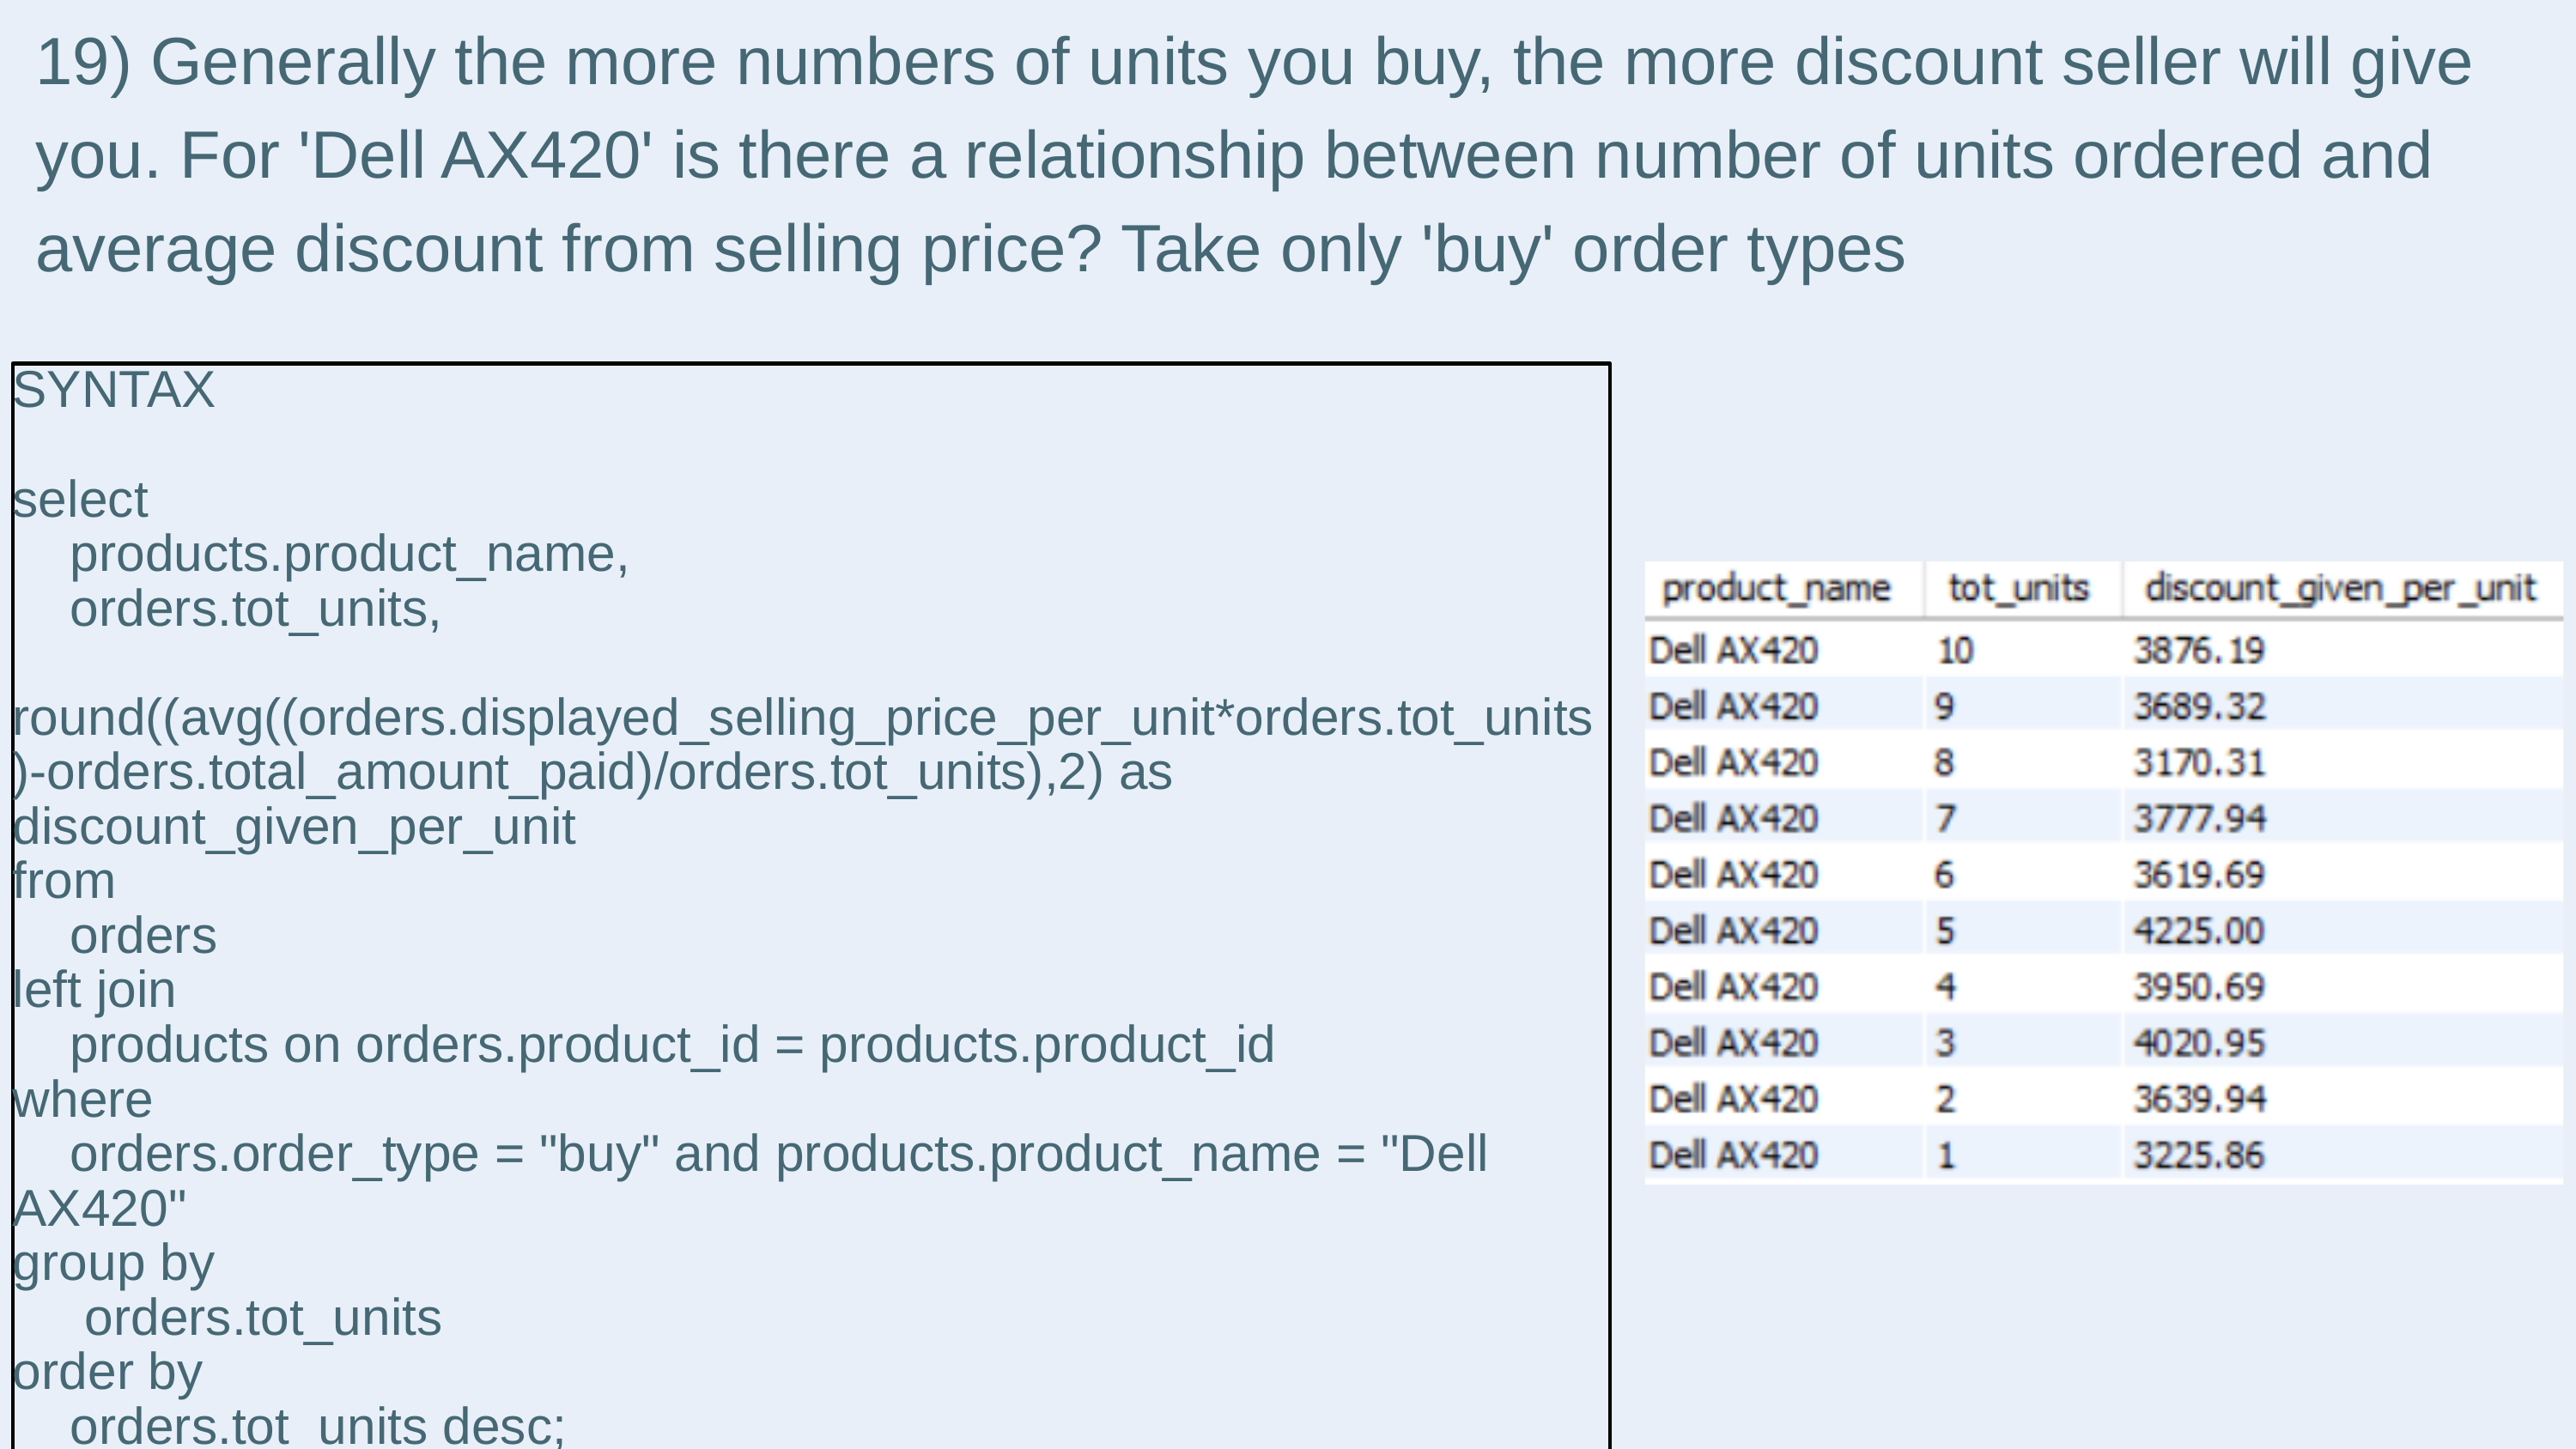

19) Generally the more numbers of units you buy, the more discount seller will give you. For 'Dell AX420' is there a relationship between number of units ordered and average discount from selling price? Take only 'buy' order types
SYNTAX

select
    products.product_name,
    orders.tot_units,
    round((avg((orders.displayed_selling_price_per_unit*orders.tot_units)-orders.total_amount_paid)/orders.tot_units),2) as discount_given_per_unit
from
    orders
left join
    products on orders.product_id = products.product_id
where
    orders.order_type = "buy" and products.product_name = "Dell AX420"
group by
     orders.tot_units
order by
    orders.tot_units desc;